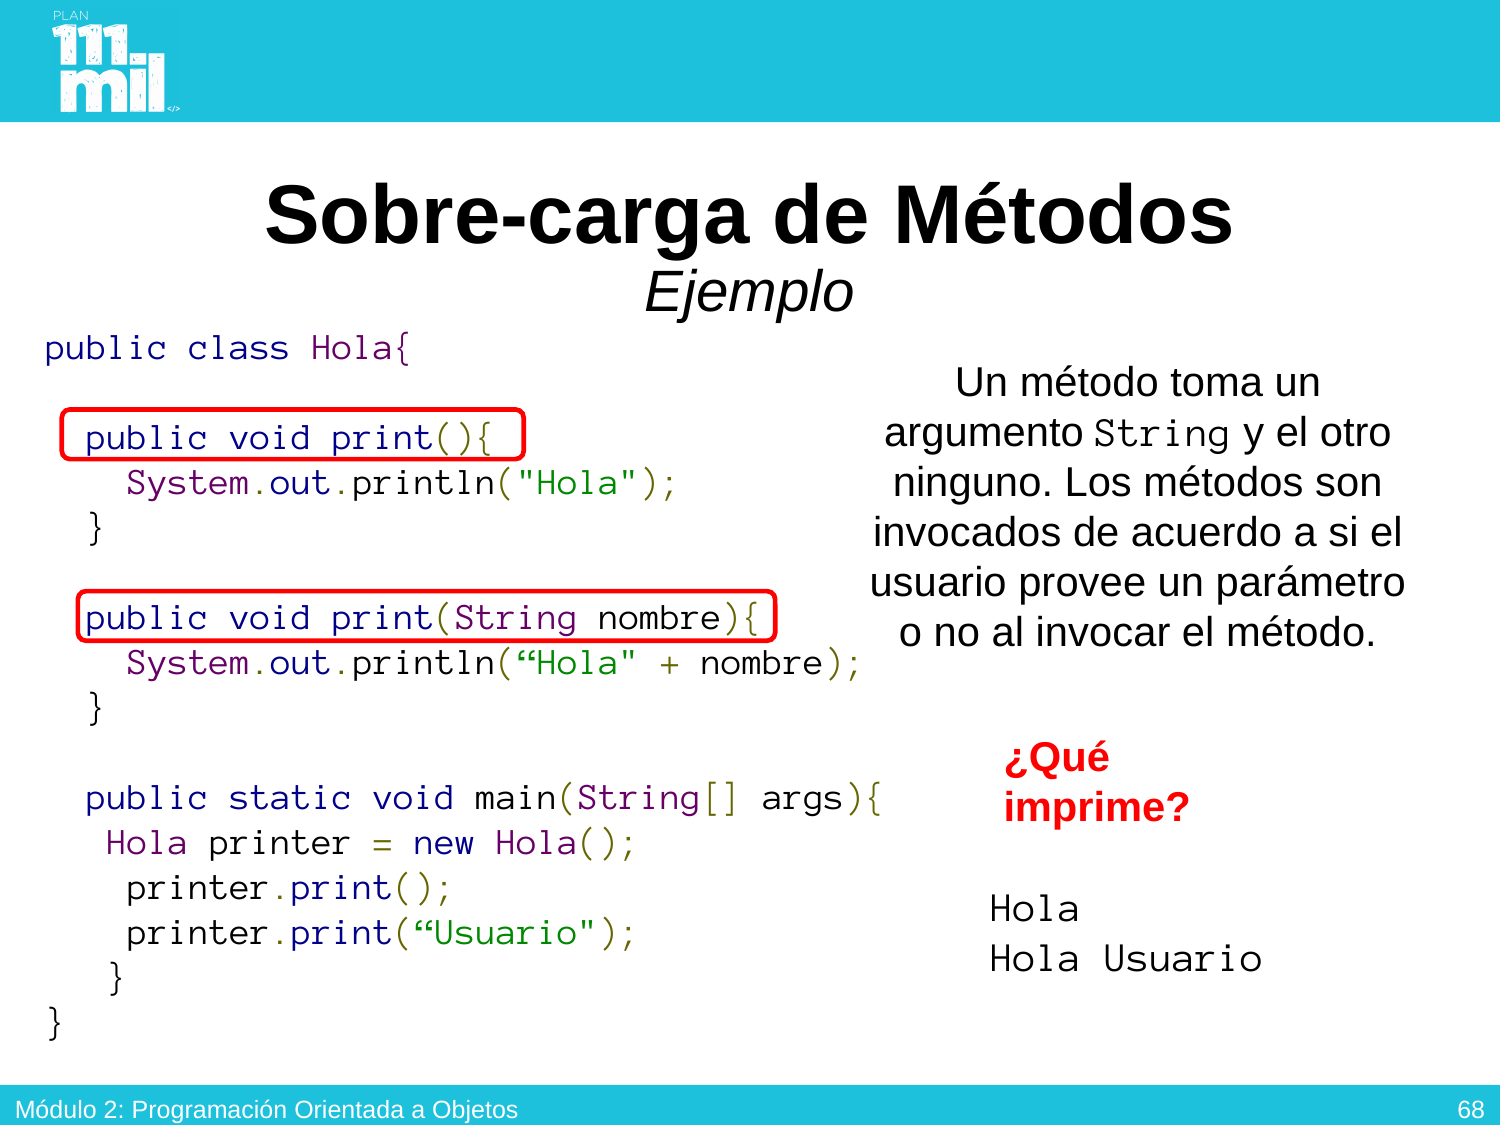

# Sobre-carga de Métodos Ejemplo
public class Hola{

  public void print(){
    System.out.println("Hola");
  }

  public void print(String nombre){
    System.out.println(“Hola" + nombre);
  }

  public static void main(String[] args){
   Hola printer = new Hola();
    printer.print();
    printer.print(“Usuario");
   }
}
Un método toma un argumento String y el otro ninguno. Los métodos son invocados de acuerdo a si el usuario provee un parámetro o no al invocar el método.

¿Qué imprime?
Hola
Hola Usuario
68
Módulo 2: Programación Orientada a Objetos